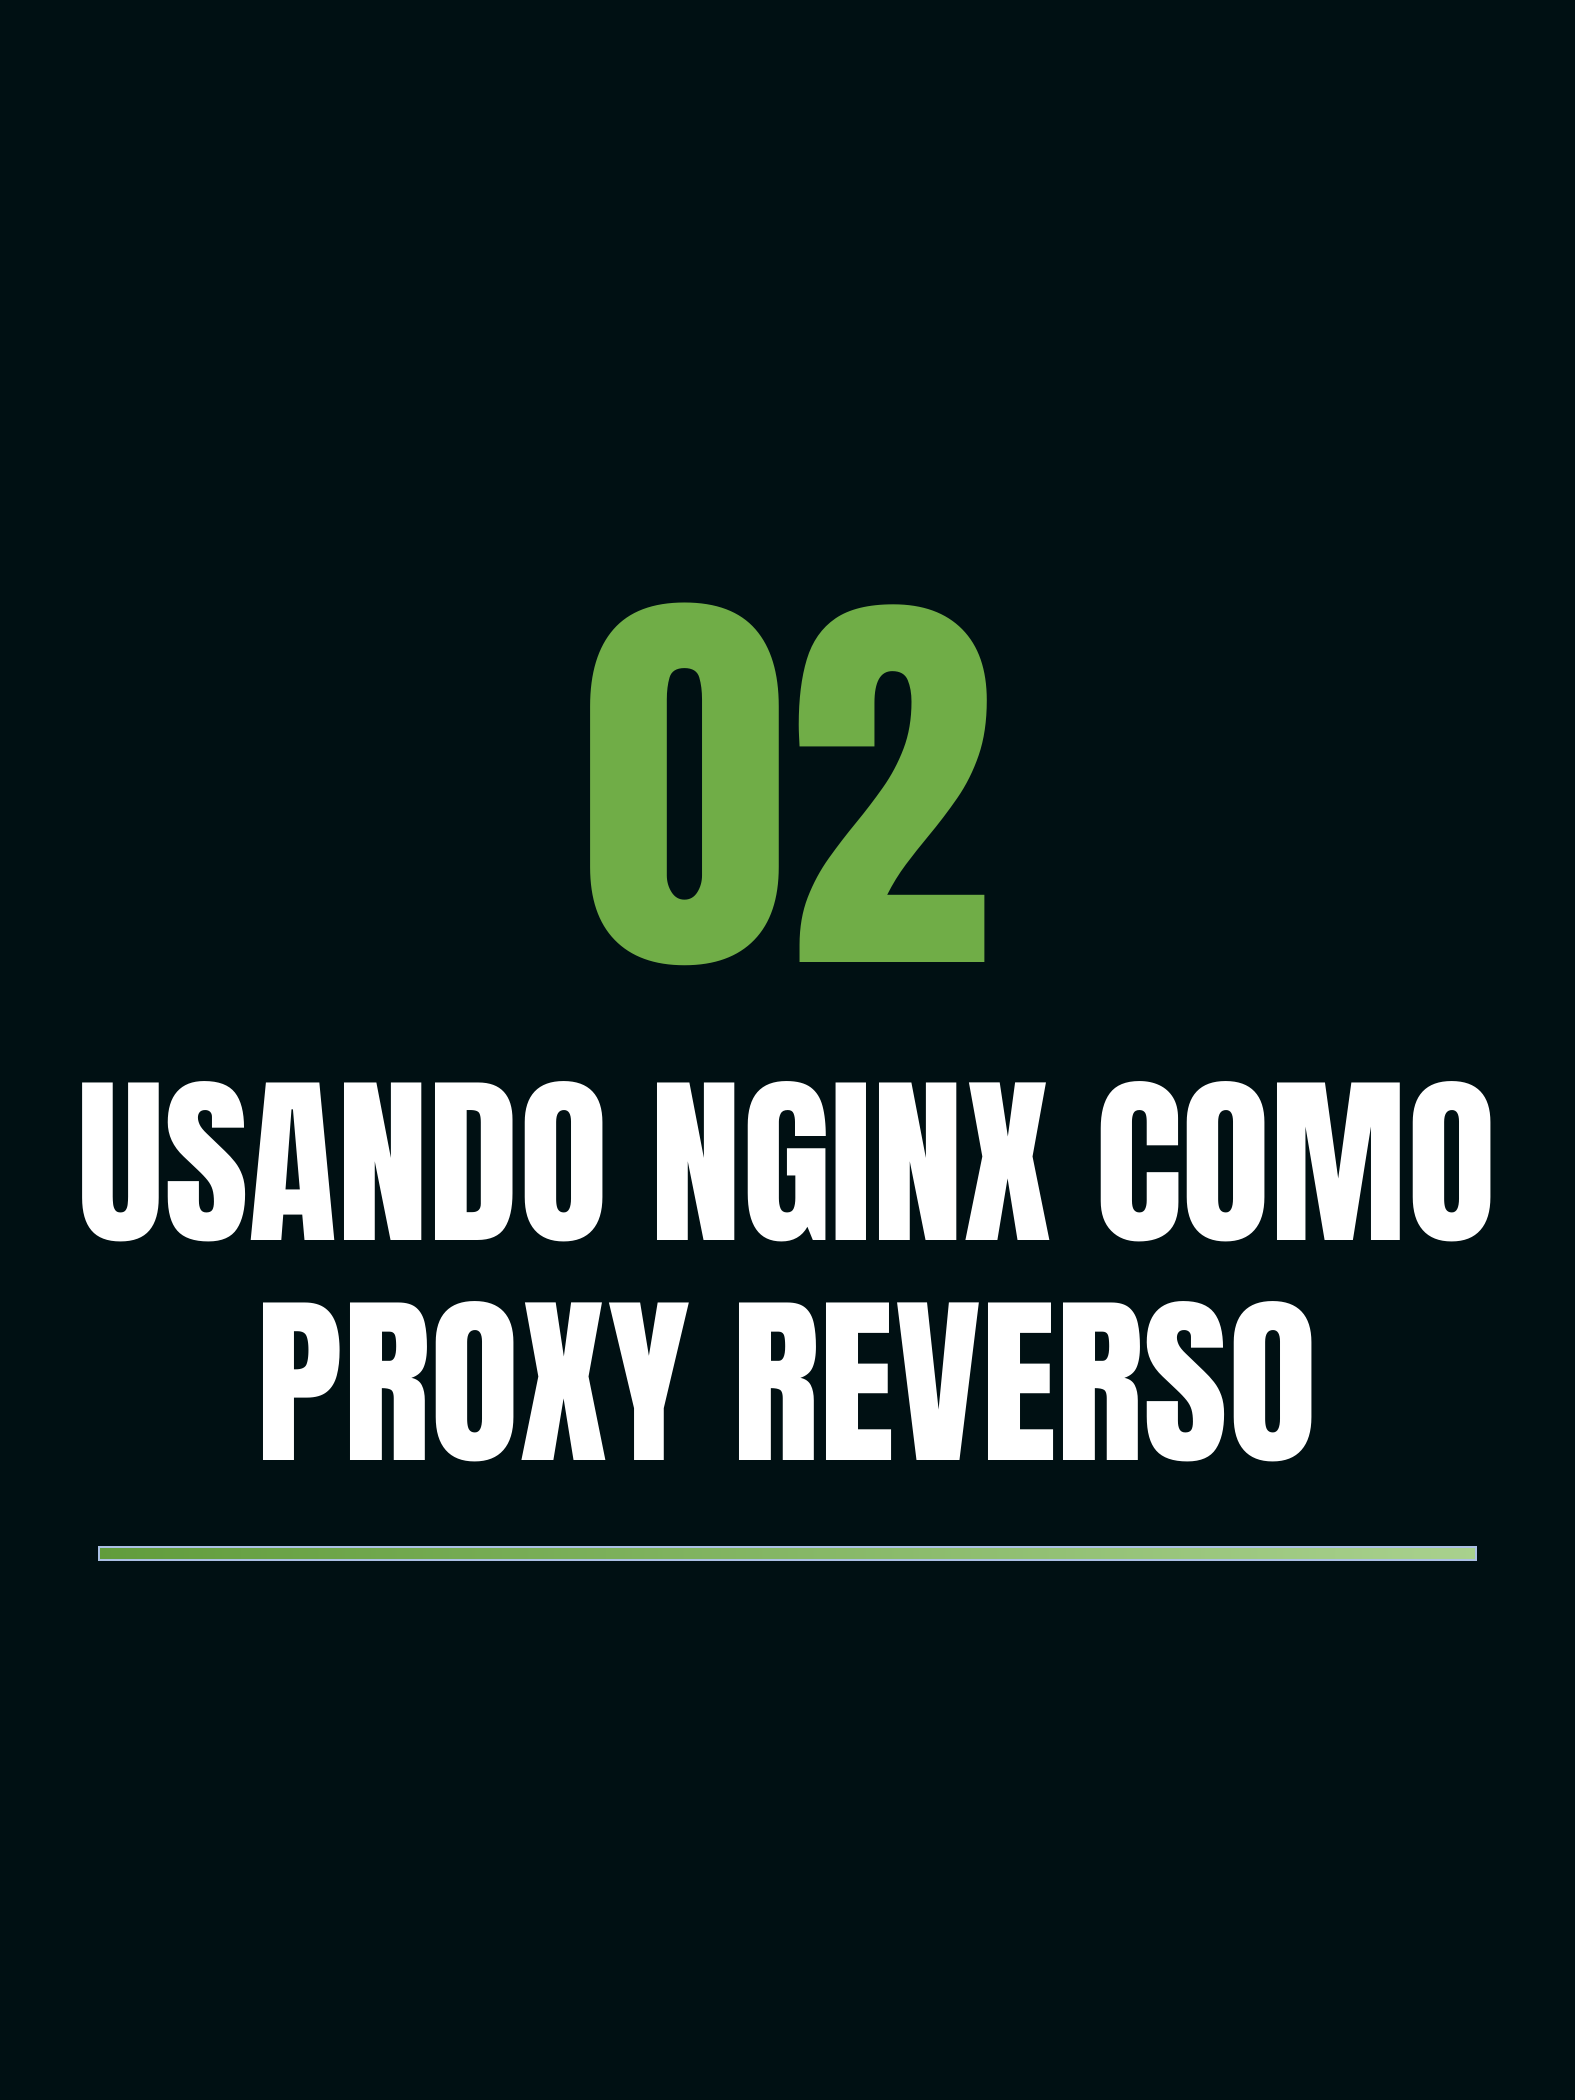

02

USANDO NGINX COMO PROXY REVERSO

NGIX NA PRÁTICA - Alexandre Ladeira
8